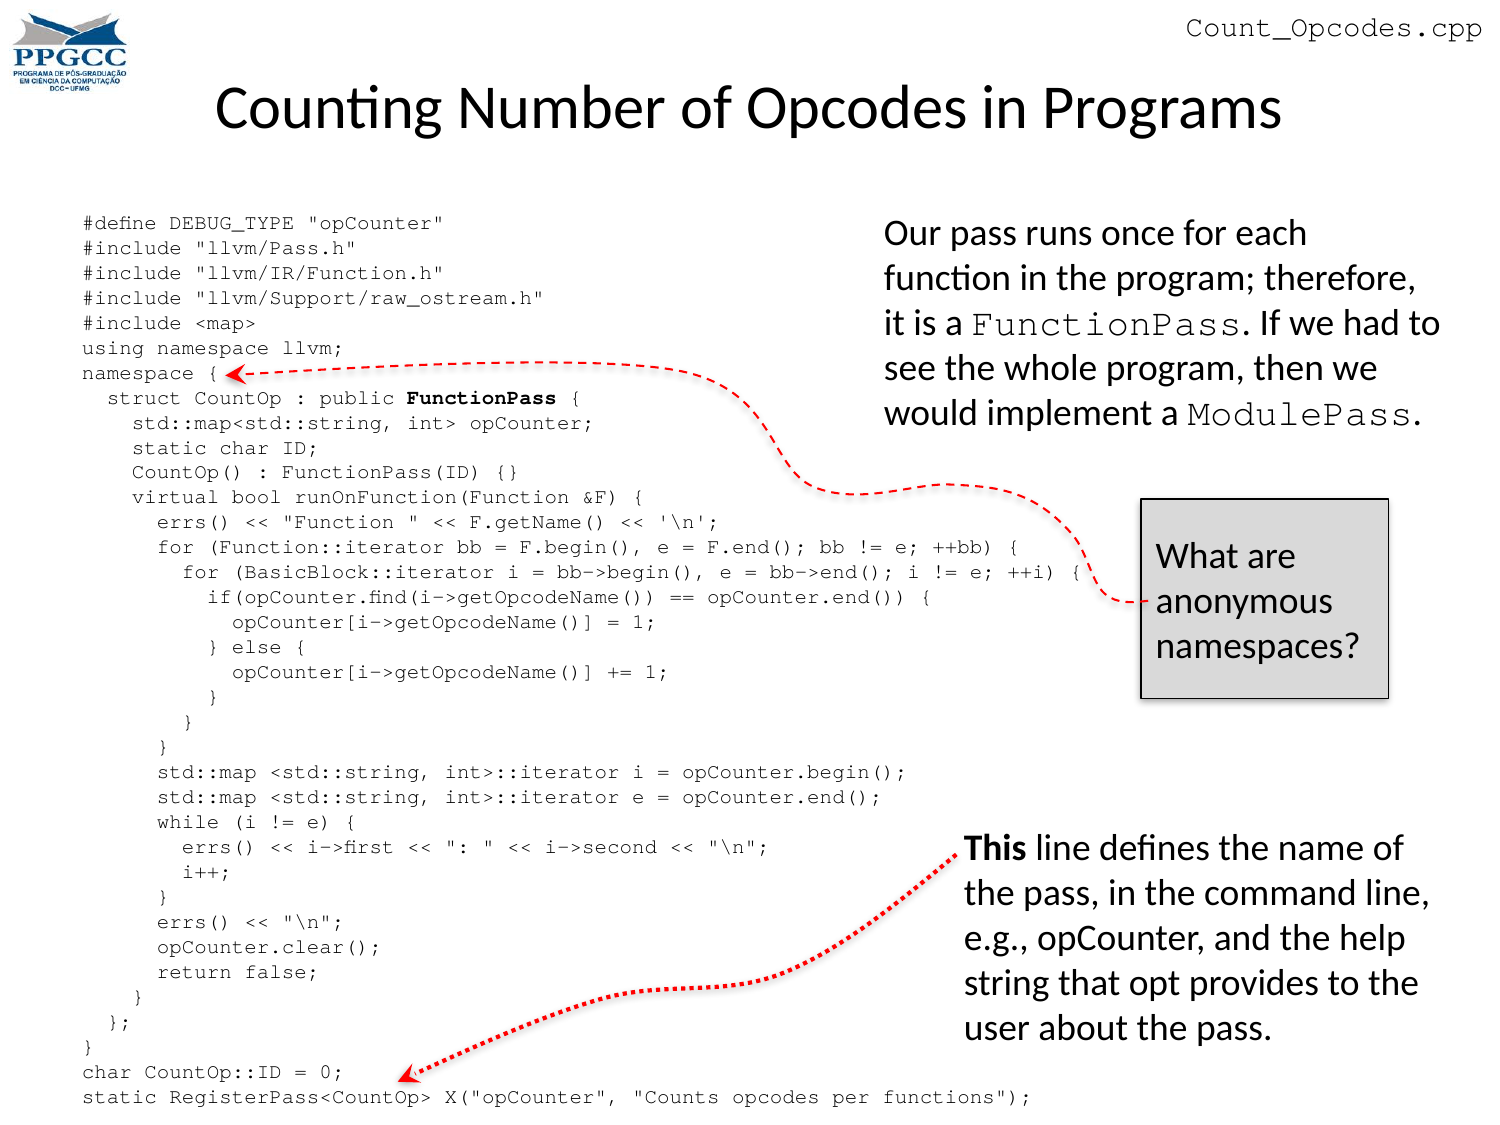

Count_Opcodes.cpp
# Counting Number of Opcodes in Programs
#define DEBUG_TYPE "opCounter"
#include "llvm/Pass.h"
#include "llvm/IR/Function.h"
#include "llvm/Support/raw_ostream.h"
#include <map>
using namespace llvm;
namespace {
  struct CountOp : public FunctionPass {
    std::map<std::string, int> opCounter;
    static char ID;
    CountOp() : FunctionPass(ID) {}
    virtual bool runOnFunction(Function &F) {
      errs() << "Function " << F.getName() << '\n';
      for (Function::iterator bb = F.begin(), e = F.end(); bb != e; ++bb) {
        for (BasicBlock::iterator i = bb->begin(), e = bb->end(); i != e; ++i) {
          if(opCounter.find(i->getOpcodeName()) == opCounter.end()) {
            opCounter[i->getOpcodeName()] = 1;
          } else {
            opCounter[i->getOpcodeName()] += 1;
          }
        }
      }
      std::map <std::string, int>::iterator i = opCounter.begin();
      std::map <std::string, int>::iterator e = opCounter.end();
      while (i != e) {
        errs() << i->first << ": " << i->second << "\n";
        i++;
      }
      errs() << "\n";
      opCounter.clear();
      return false;
    }
  };
}
char CountOp::ID = 0;
static RegisterPass<CountOp> X("opCounter", "Counts opcodes per functions");
Our pass runs once for each function in the program; therefore, it is a FunctionPass. If we had to see the whole program, then we would implement a ModulePass.

What are anonymous namespaces?
This line defines the name of the pass, in the command line, e.g., opCounter, and the help string that opt provides to the user about the pass.